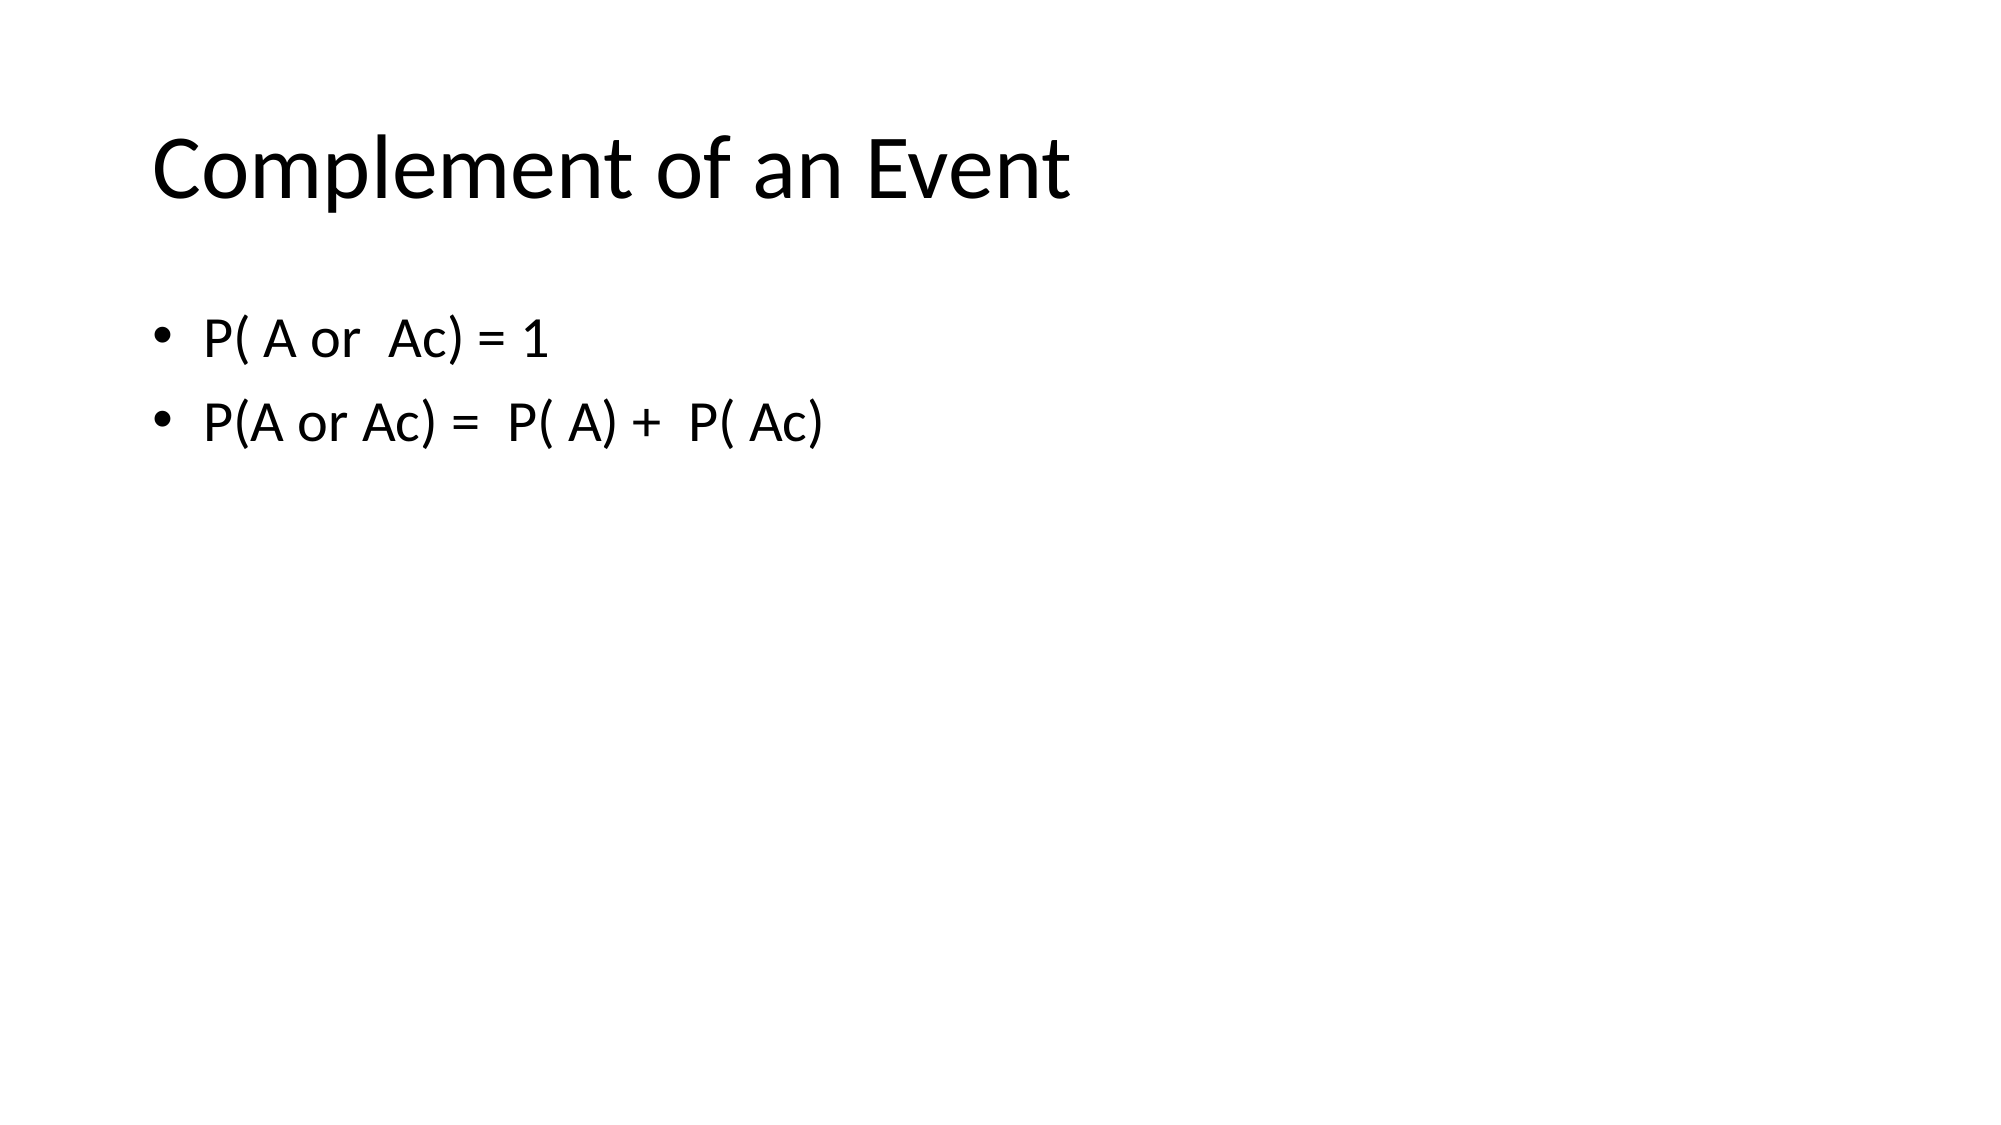

# Complement of an Event
 P( A or  Ac) = 1
 P(A or Ac) =  P( A) +  P( Ac)